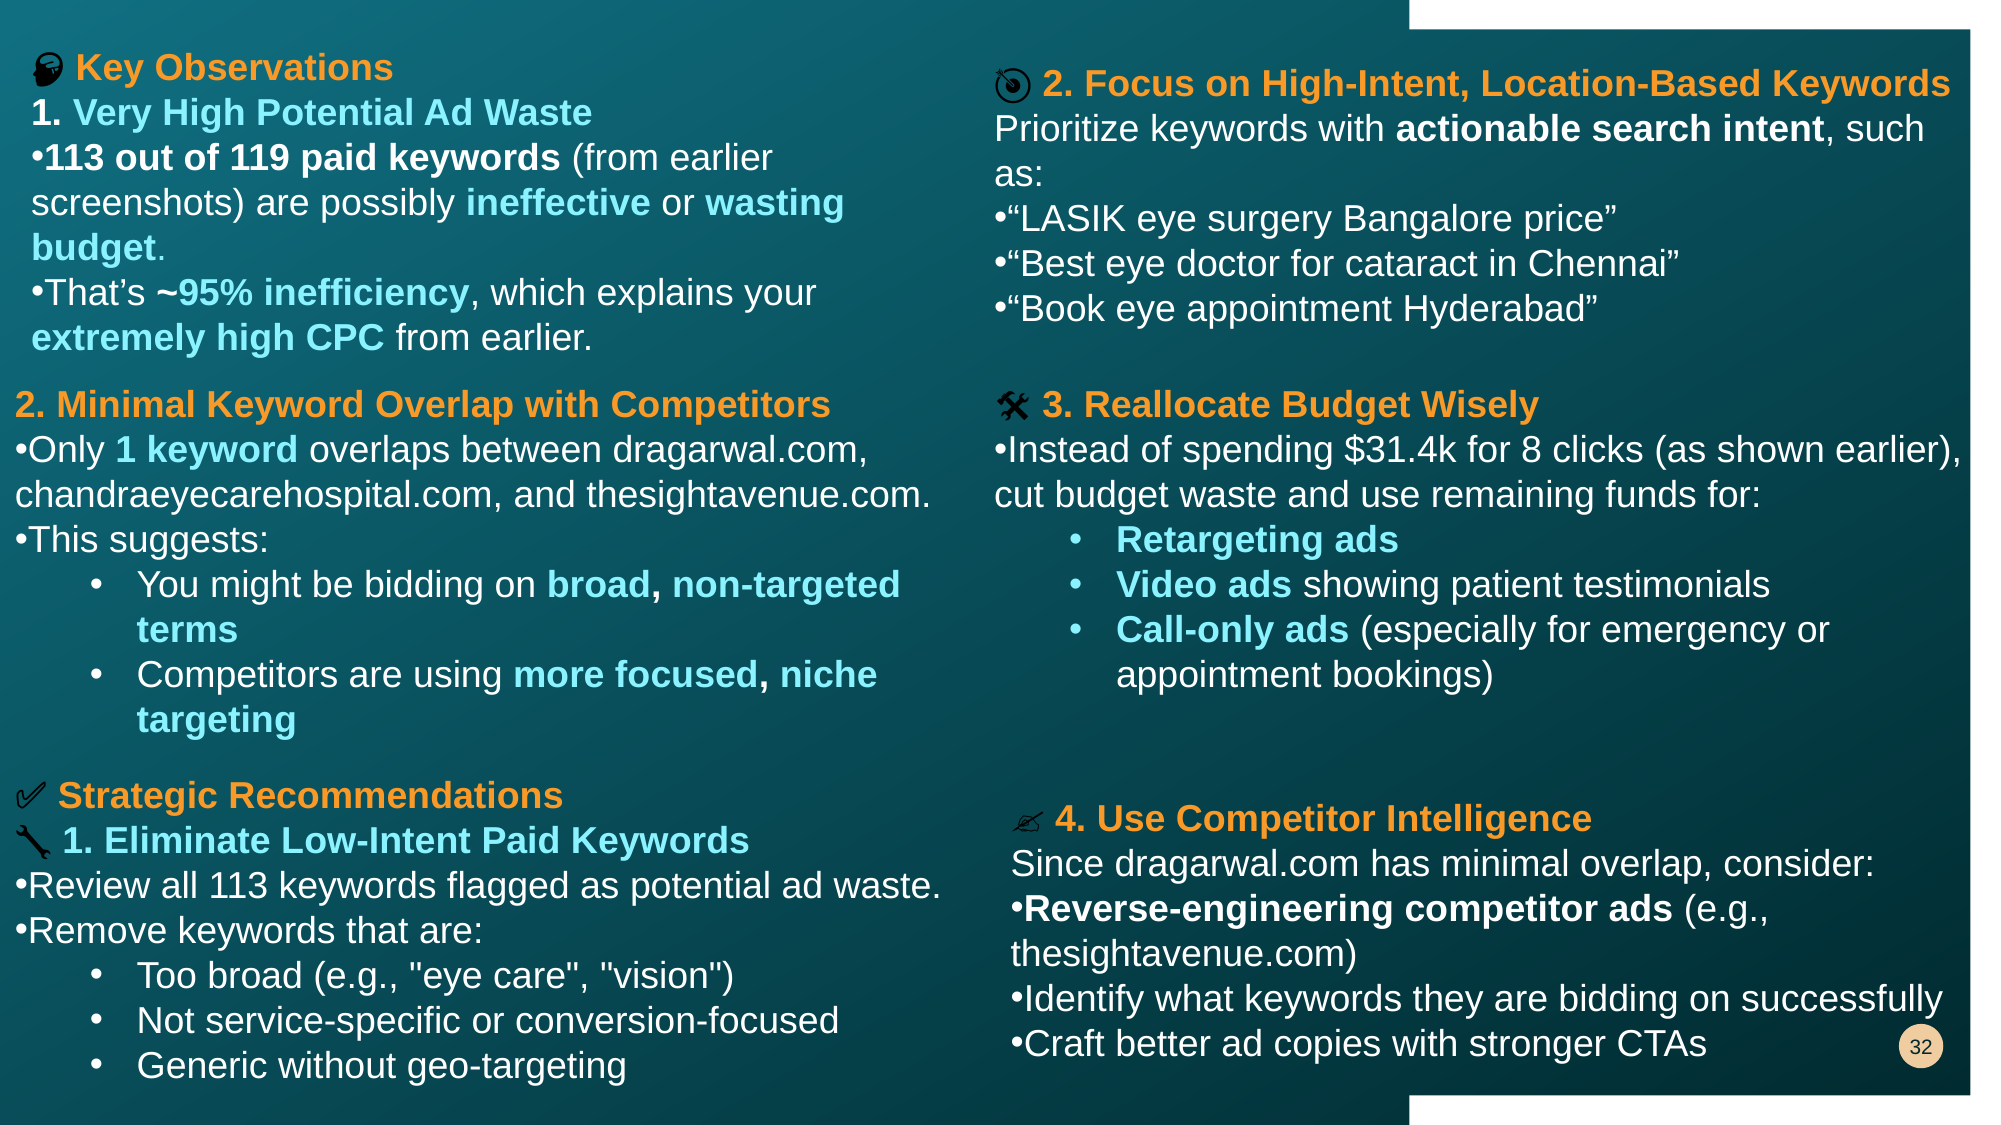

🧠 Key Observations
1. Very High Potential Ad Waste
113 out of 119 paid keywords (from earlier screenshots) are possibly ineffective or wasting budget.
That’s ~95% inefficiency, which explains your extremely high CPC from earlier.
🎯 2. Focus on High-Intent, Location-Based Keywords
Prioritize keywords with actionable search intent, such as:
“LASIK eye surgery Bangalore price”
“Best eye doctor for cataract in Chennai”
“Book eye appointment Hyderabad”
2. Minimal Keyword Overlap with Competitors
Only 1 keyword overlaps between dragarwal.com, chandraeyecarehospital.com, and thesightavenue.com.
This suggests:
You might be bidding on broad, non-targeted terms
Competitors are using more focused, niche targeting
🛠 3. Reallocate Budget Wisely
Instead of spending $31.4k for 8 clicks (as shown earlier), cut budget waste and use remaining funds for:
Retargeting ads
Video ads showing patient testimonials
Call-only ads (especially for emergency or appointment bookings)
✅ Strategic Recommendations
🔧 1. Eliminate Low-Intent Paid Keywords
Review all 113 keywords flagged as potential ad waste.
Remove keywords that are:
Too broad (e.g., "eye care", "vision")
Not service-specific or conversion-focused
Generic without geo-targeting
✍️ 4. Use Competitor Intelligence
Since dragarwal.com has minimal overlap, consider:
Reverse-engineering competitor ads (e.g., thesightavenue.com)
Identify what keywords they are bidding on successfully
Craft better ad copies with stronger CTAs
32